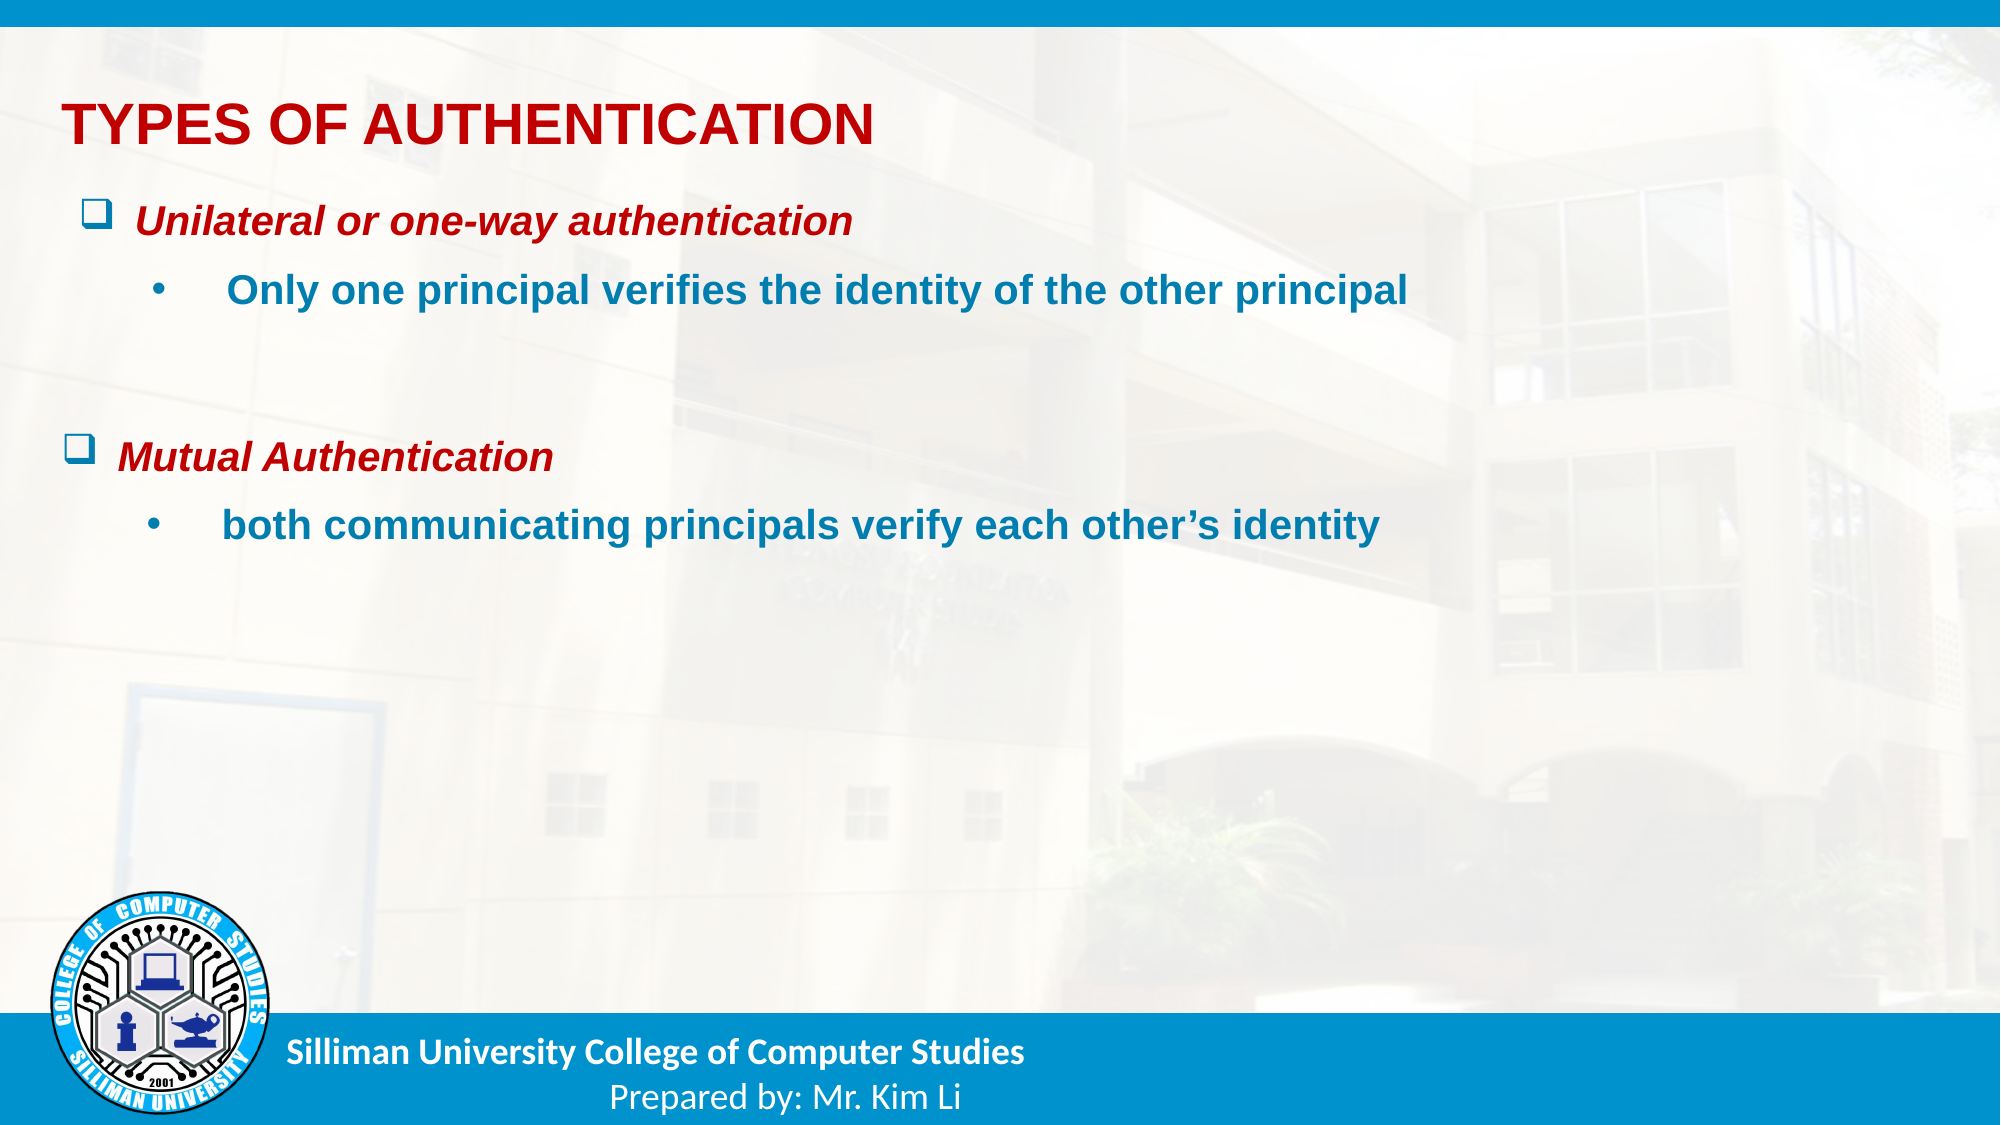

TYPES OF AUTHENTICATION
Unilateral or one-way authentication
Only one principal verifies the identity of the other principal
Mutual Authentication
both communicating principals verify each other’s identity